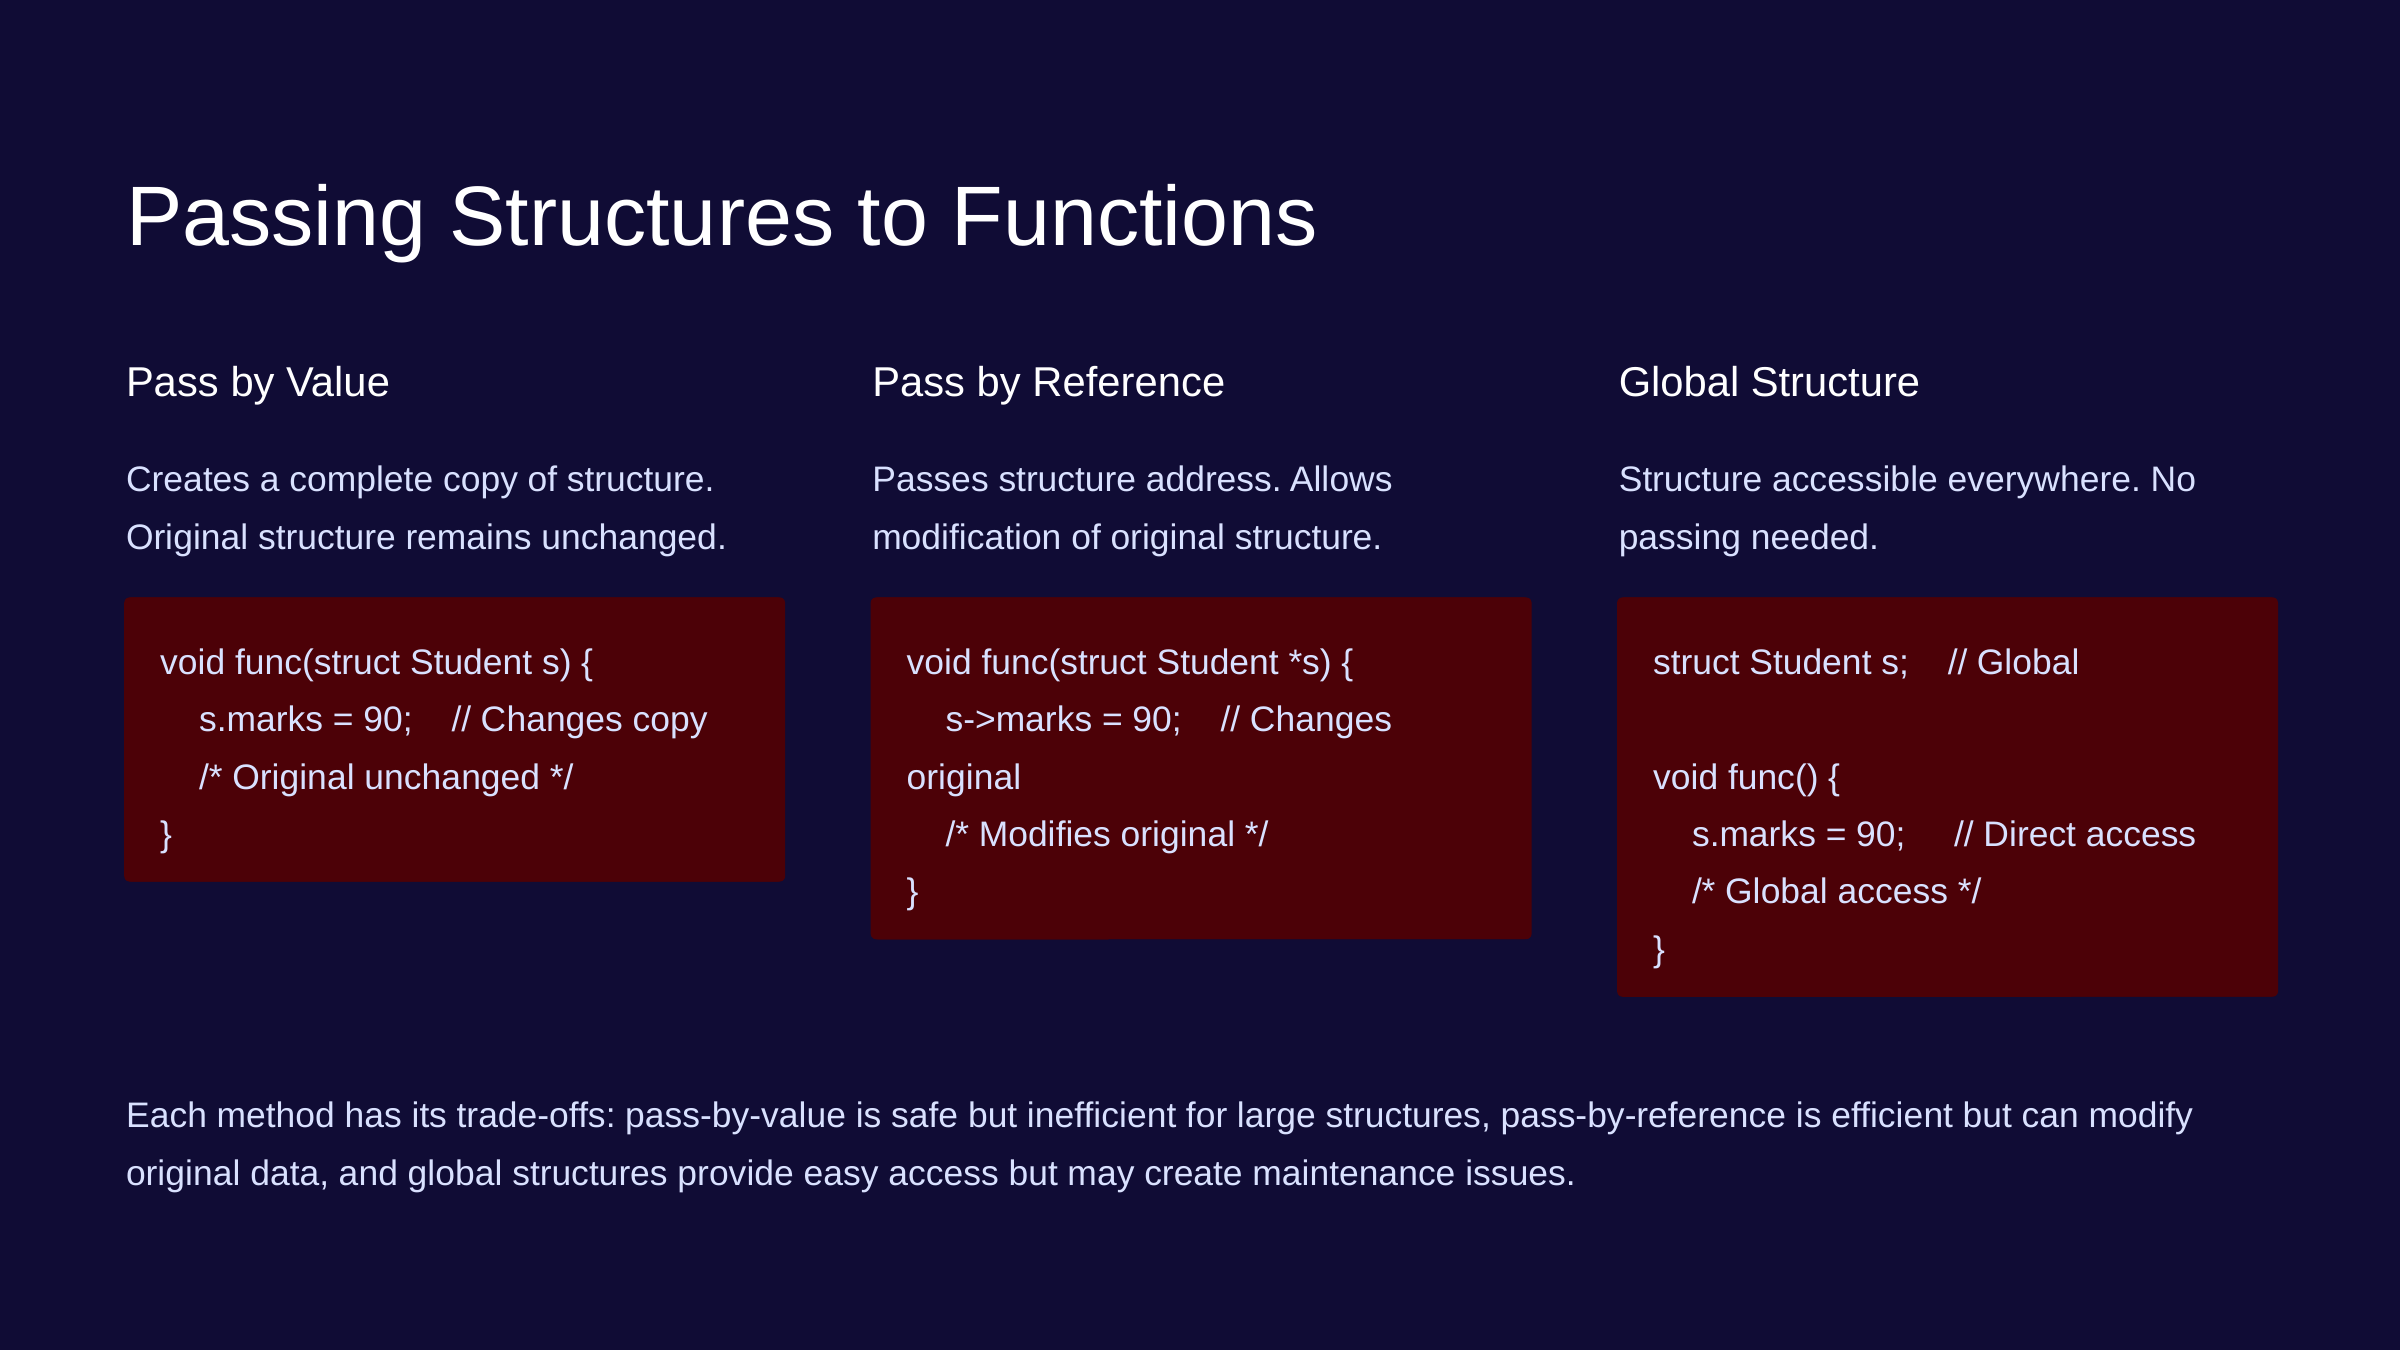

Passing Structures to Functions
Pass by Value
Pass by Reference
Global Structure
Creates a complete copy of structure. Original structure remains unchanged.
Passes structure address. Allows modification of original structure.
Structure accessible everywhere. No passing needed.

void func(struct Student s) {
    s.marks = 90;    // Changes copy
    /* Original unchanged */
}
void func(struct Student *s) {
    s->marks = 90;    // Changes original
    /* Modifies original */
}
struct Student s;    // Global

void func() {
    s.marks = 90;     // Direct access
    /* Global access */
}
Each method has its trade-offs: pass-by-value is safe but inefficient for large structures, pass-by-reference is efficient but can modify original data, and global structures provide easy access but may create maintenance issues.